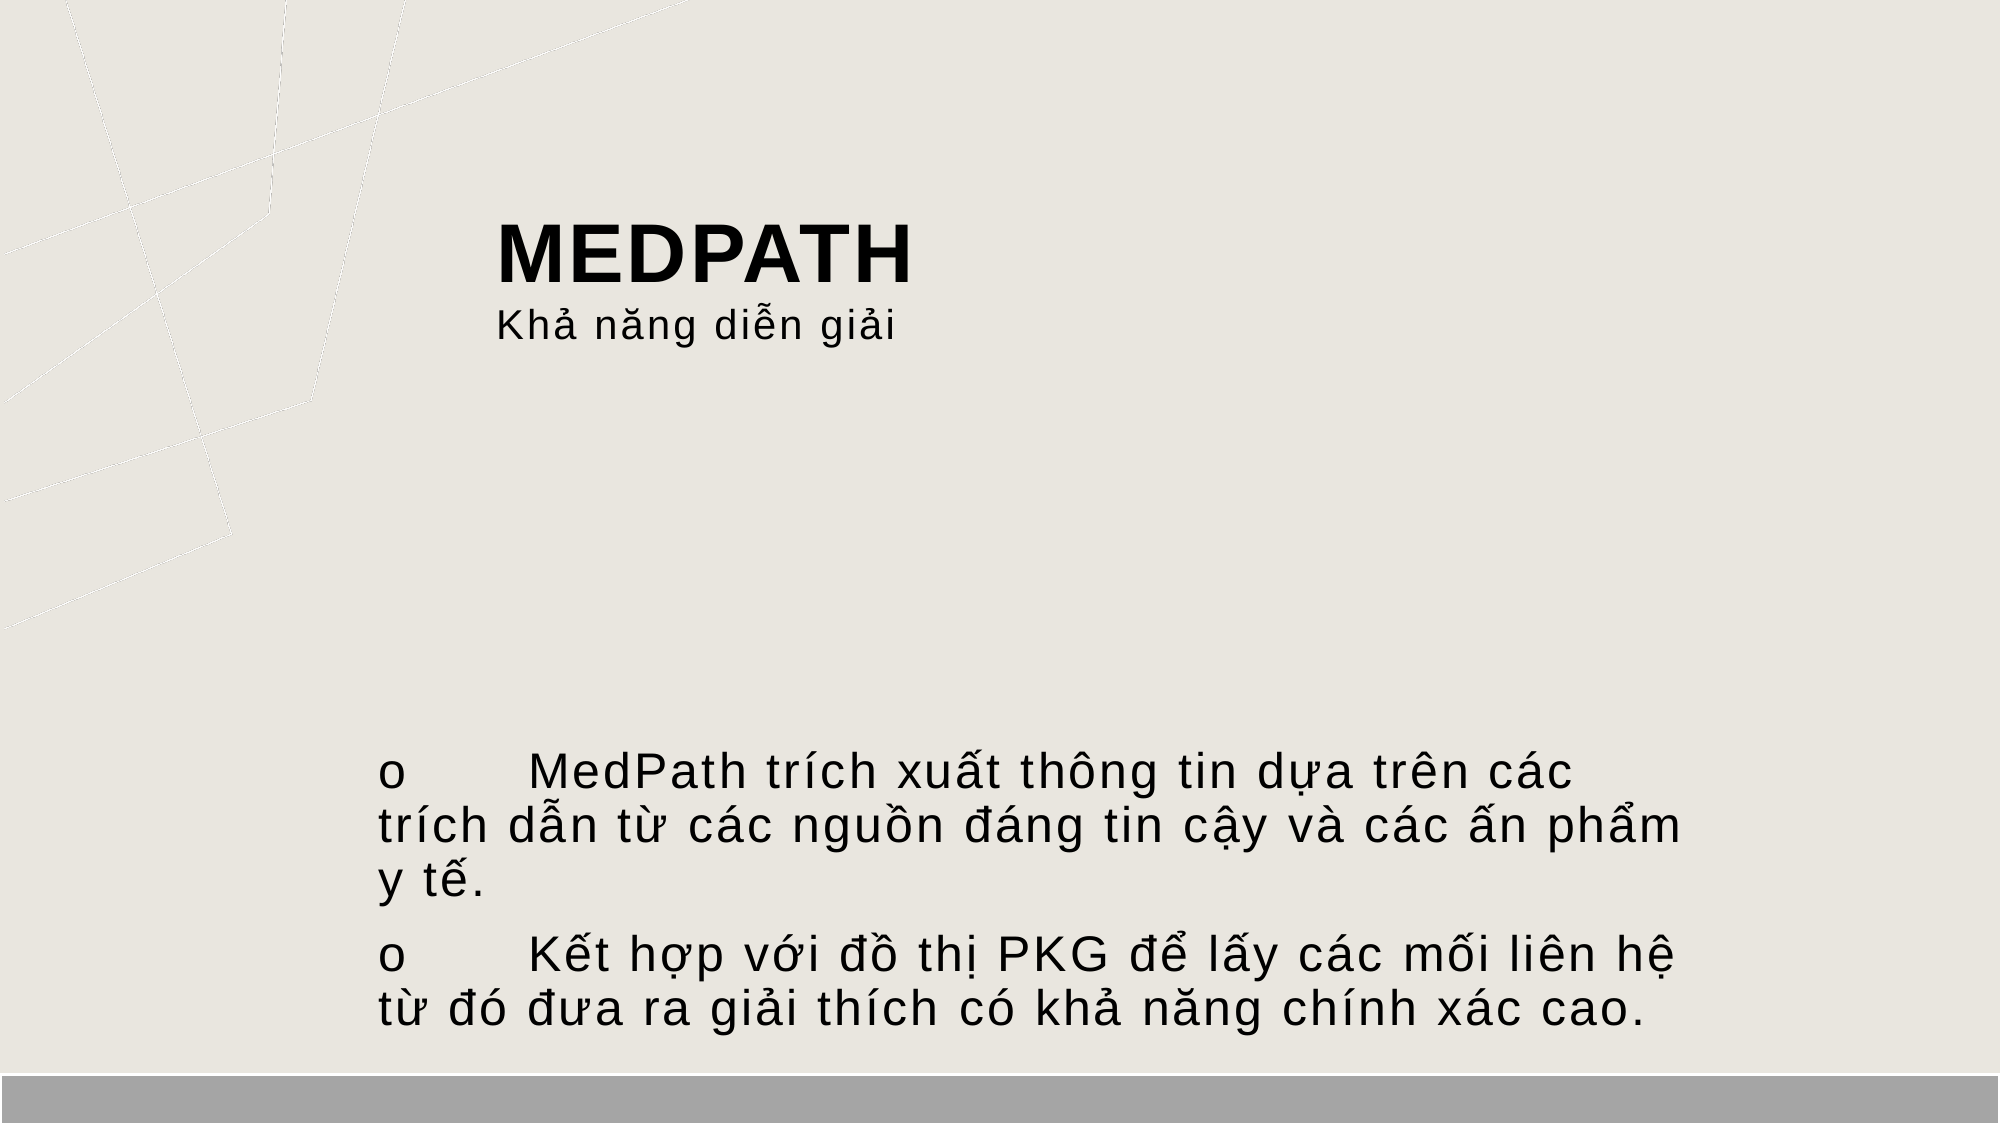

# medpath
Khả năng diễn giải

o	MedPath trích xuất thông tin dựa trên các trích dẫn từ các nguồn đáng tin cậy và các ấn phẩm y tế.
o	Kết hợp với đồ thị PKG để lấy các mối liên hệ từ đó đưa ra giải thích có khả năng chính xác cao.